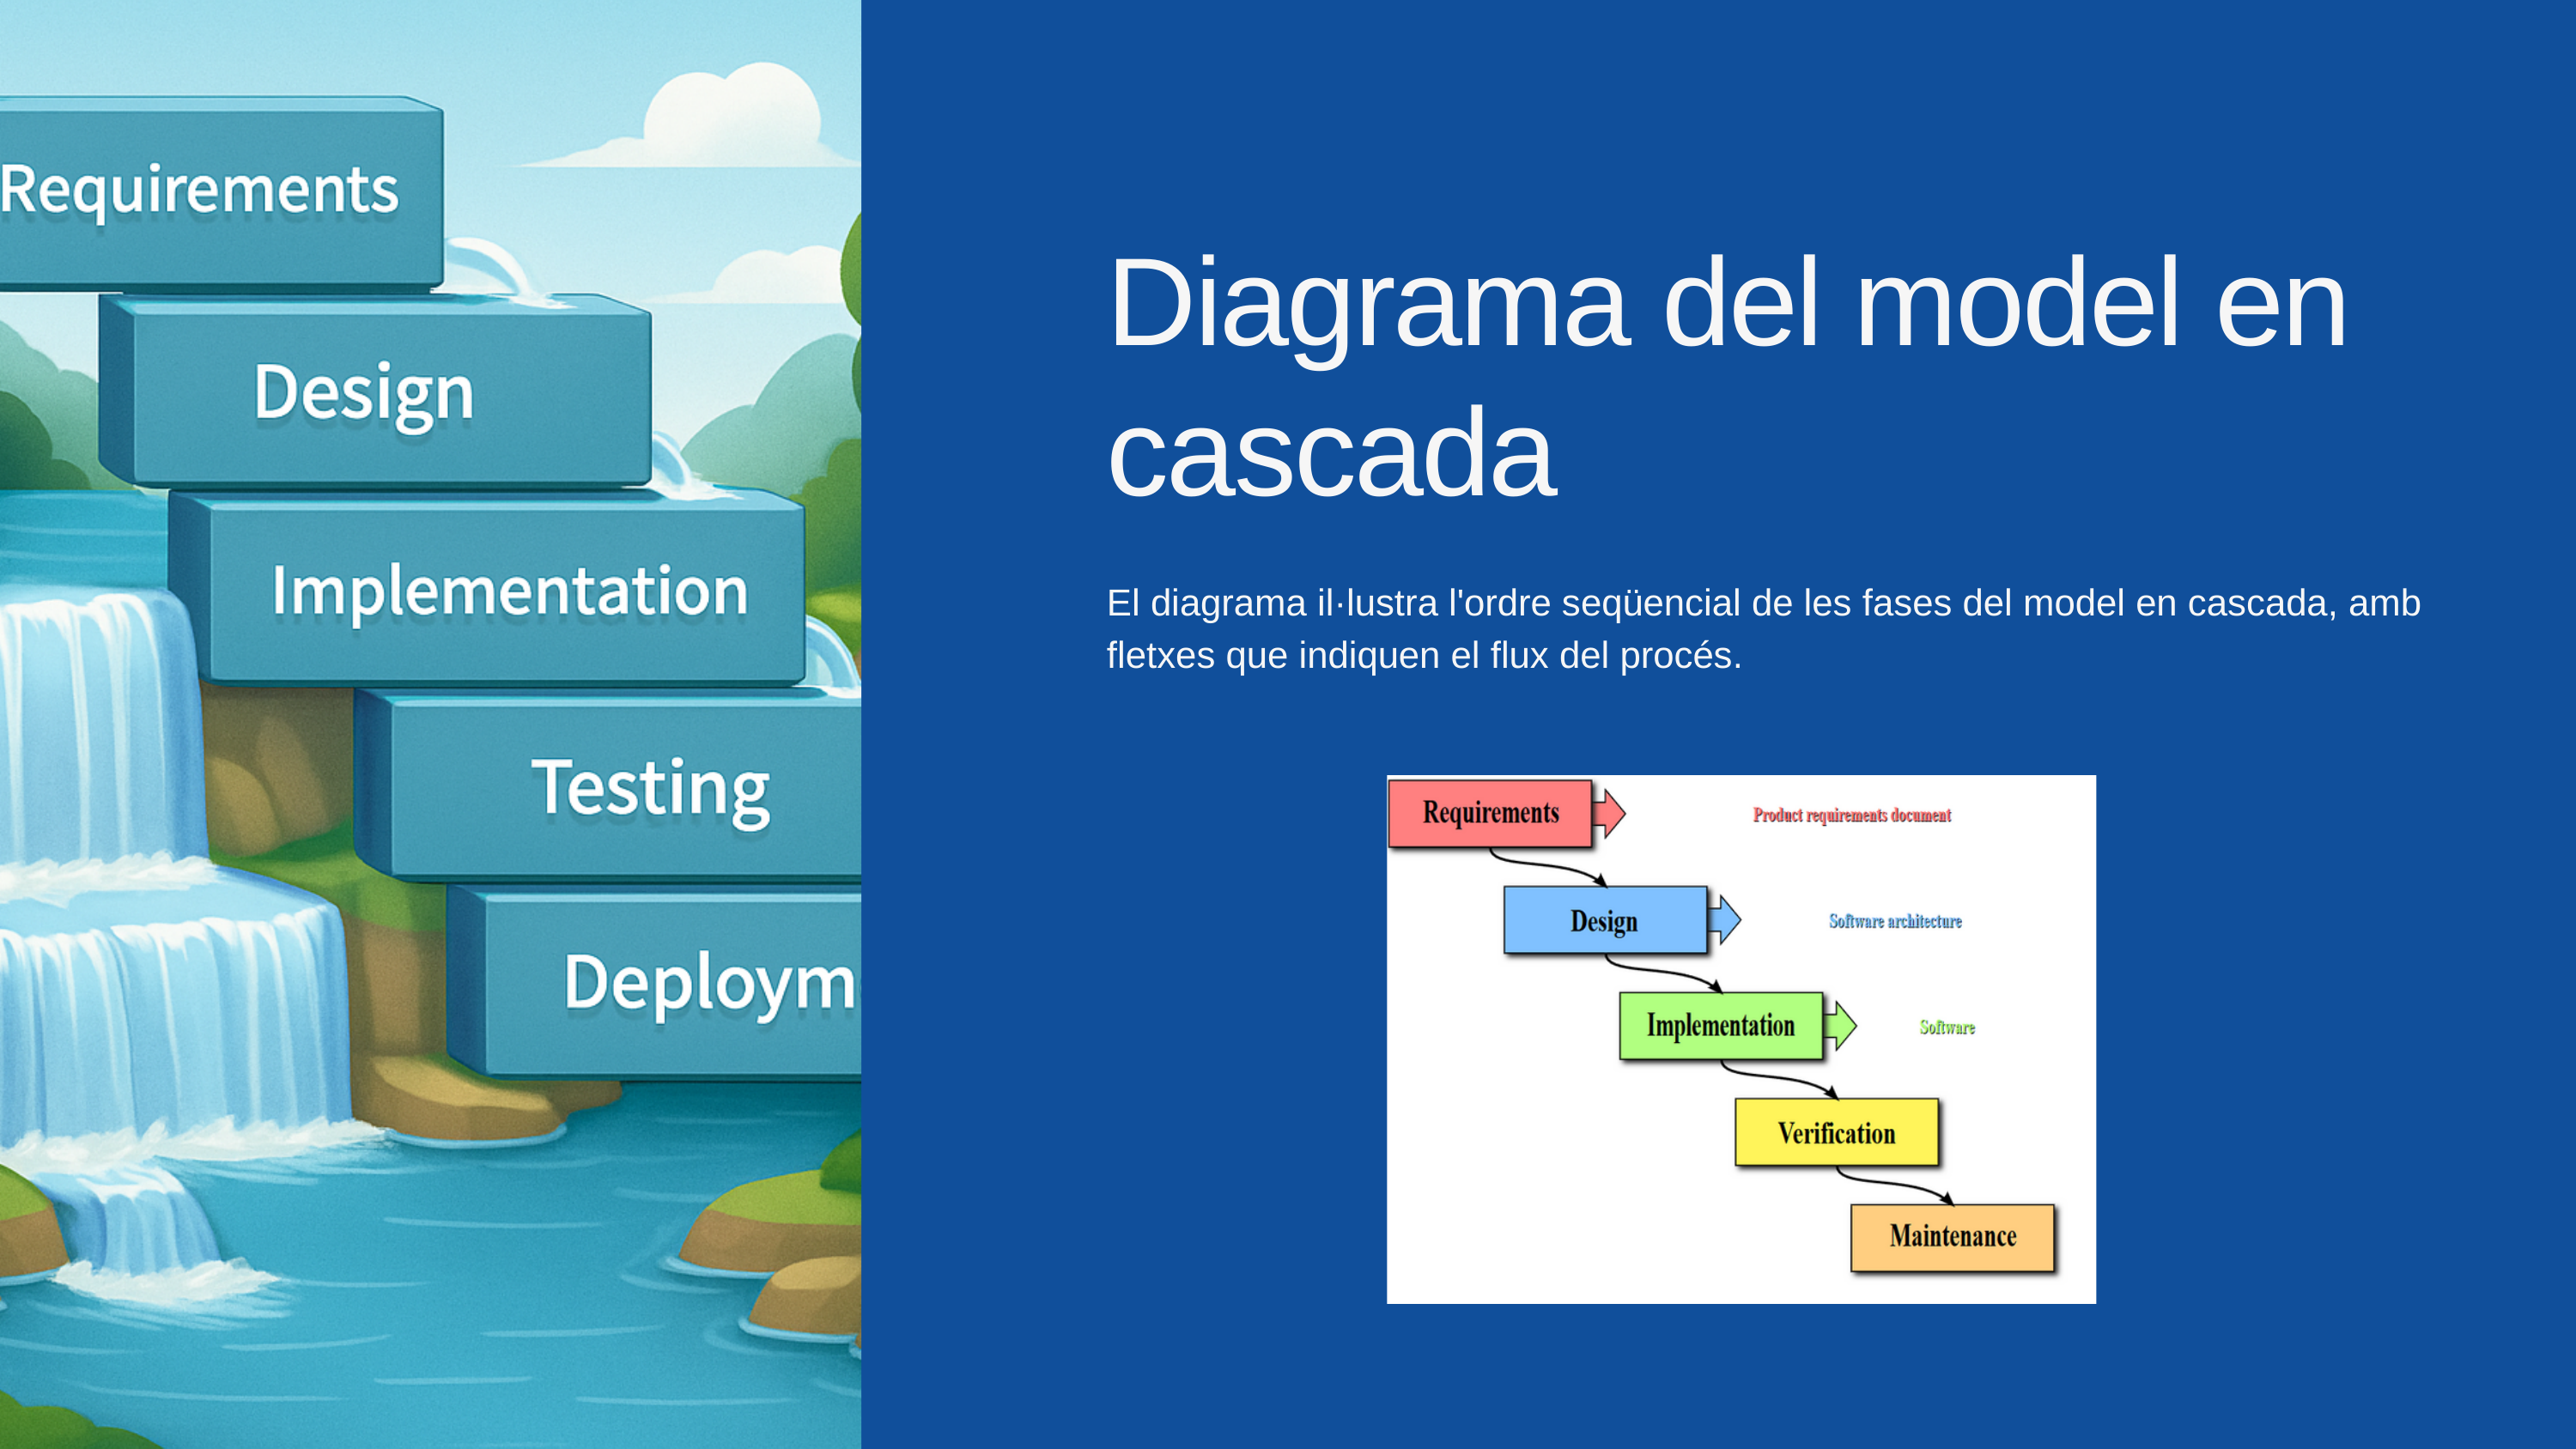

Diagrama del model en cascada
El diagrama il·lustra l'ordre seqüencial de les fases del model en cascada, amb fletxes que indiquen el flux del procés.